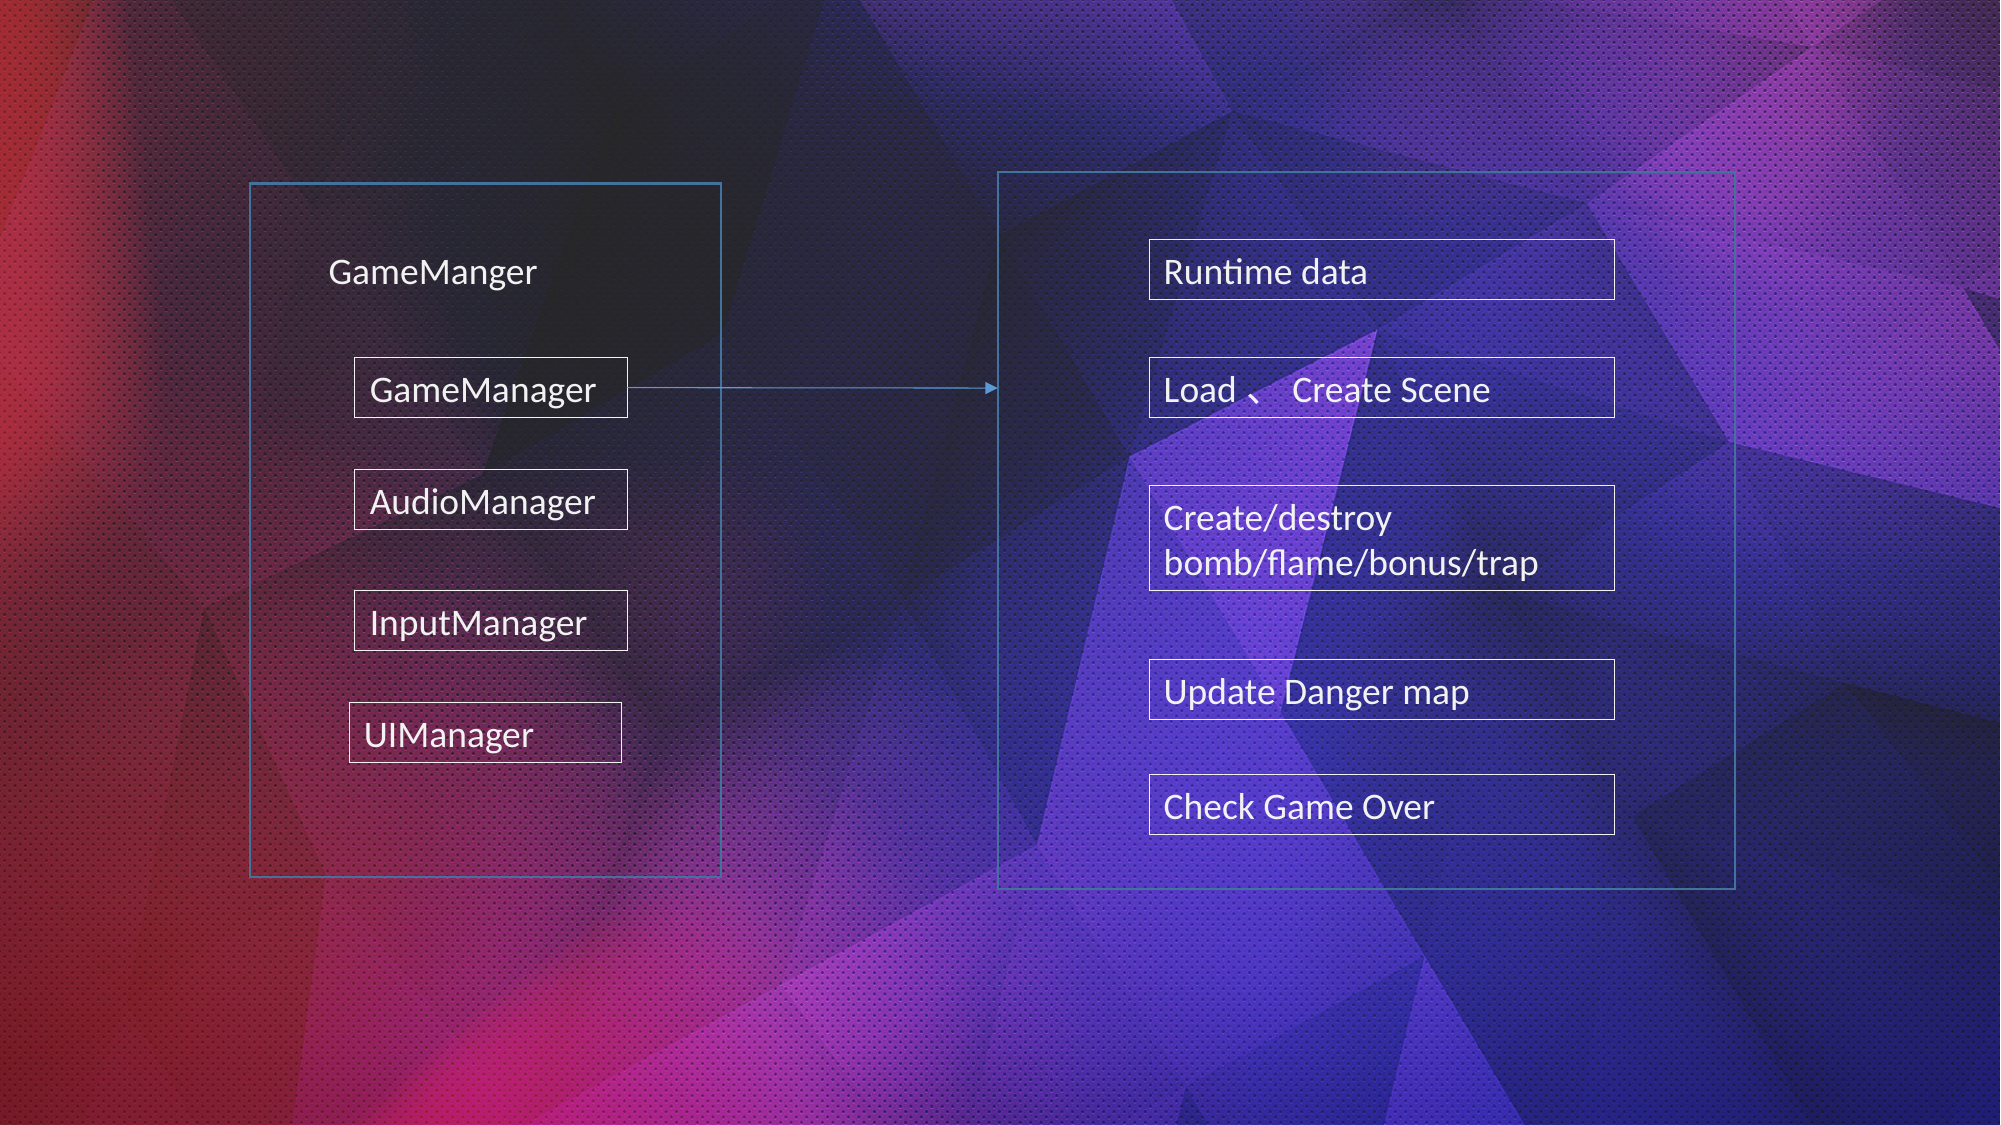

GameManger
GameManager
AudioManager
InputManager
UIManager
Runtime data
Load、Create Scene
Create/destroy bomb/flame/bonus/trap
Update Danger map
Check Game Over